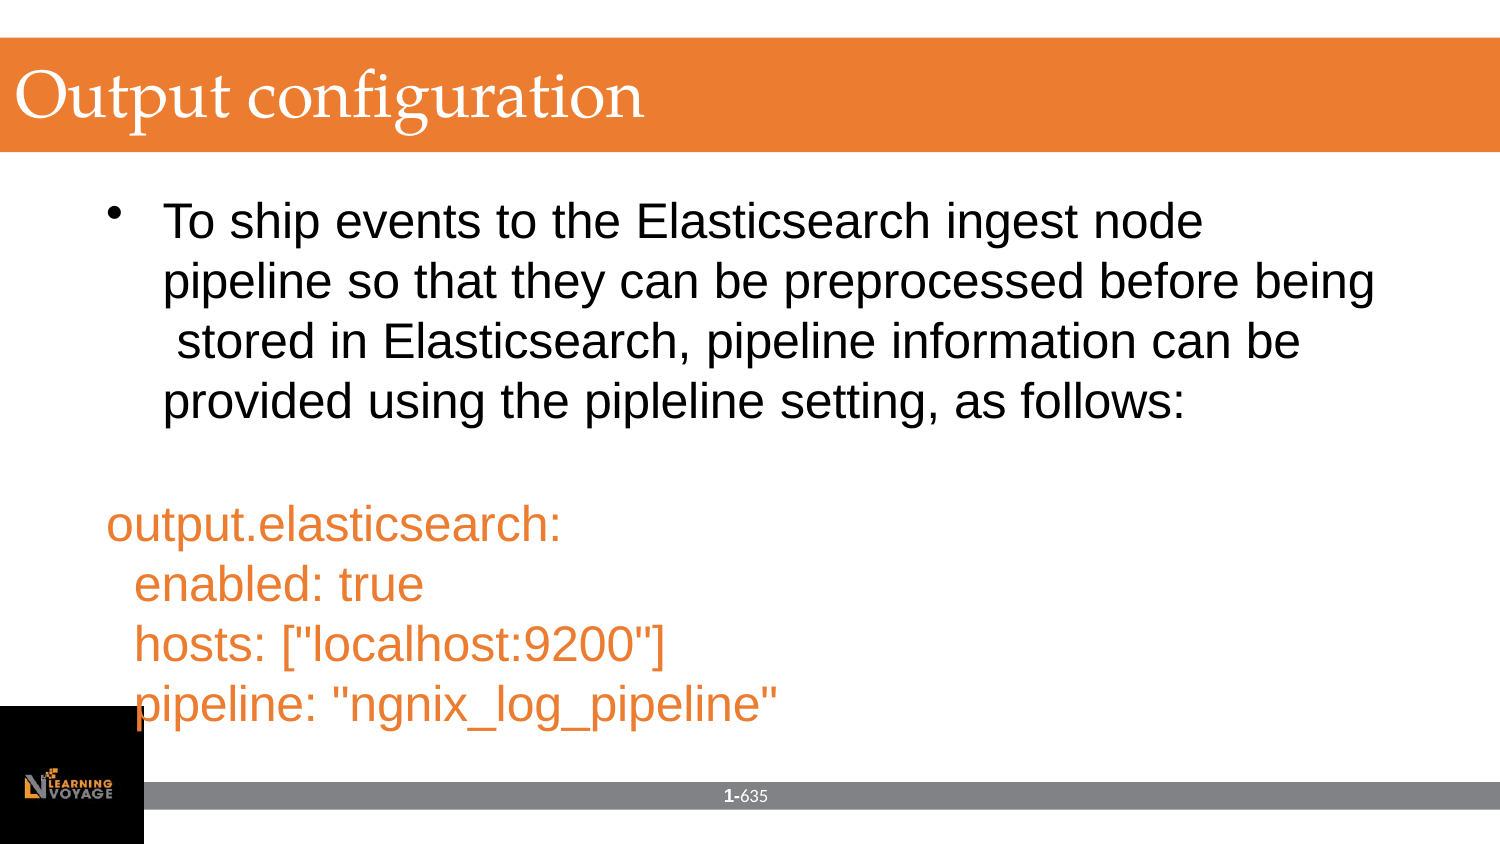

# Output configuration
To ship events to the Elasticsearch ingest node  pipeline so that they can be preprocessed before being  stored in Elasticsearch, pipeline information can be  provided using the pipleline setting, as follows:

output.elasticsearch:
enabled: true
hosts: ["localhost:9200"]  pipeline: "ngnix_log_pipeline"
1-635